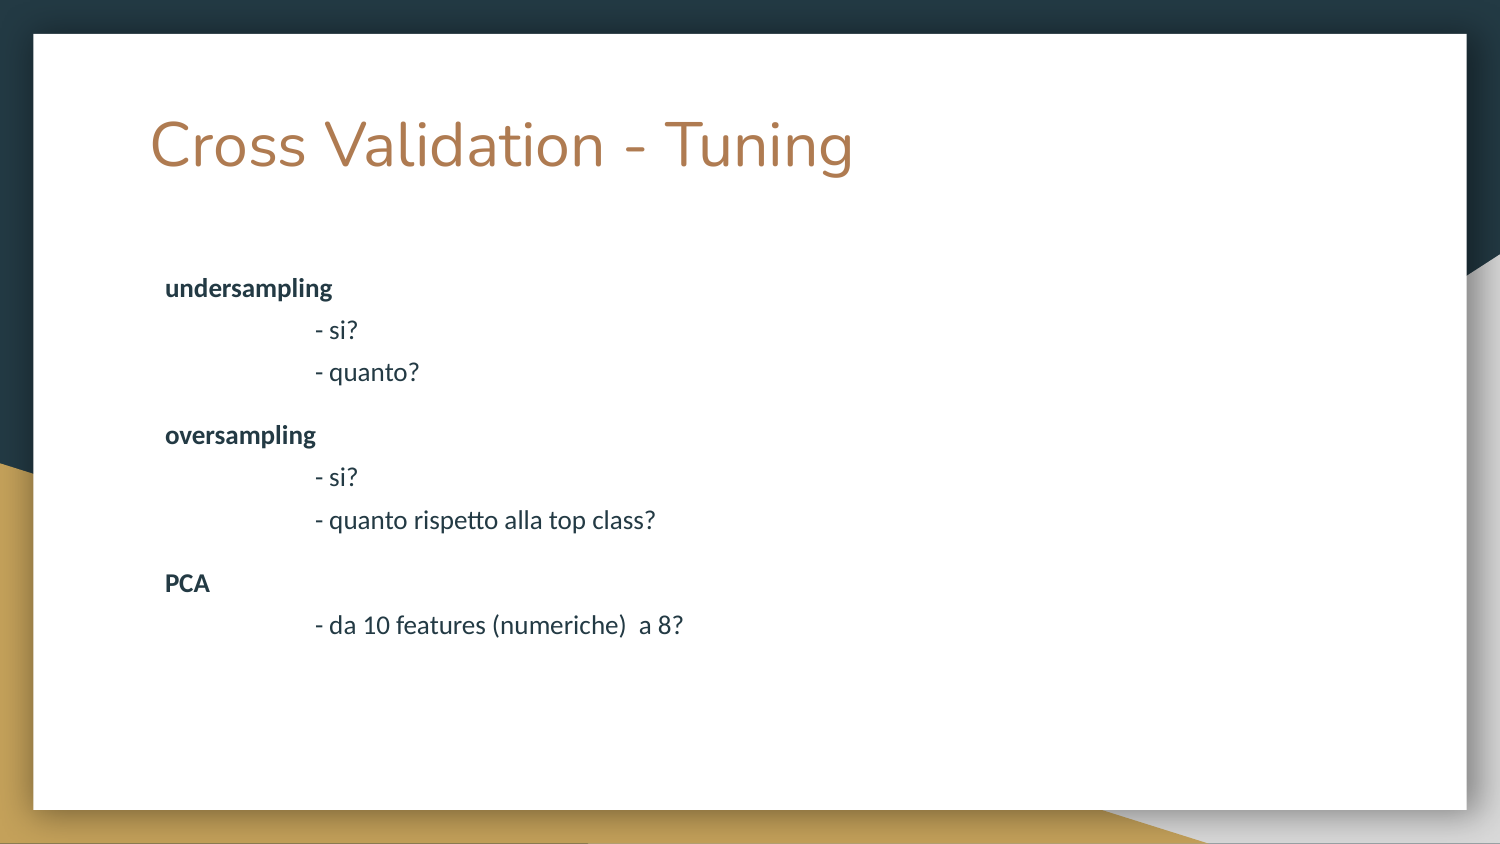

# Cross Validation - Tuning
undersampling
	- si?
	- quanto?
oversampling
	- si?
	- quanto rispetto alla top class?
PCA
	- da 10 features (numeriche)  a 8?